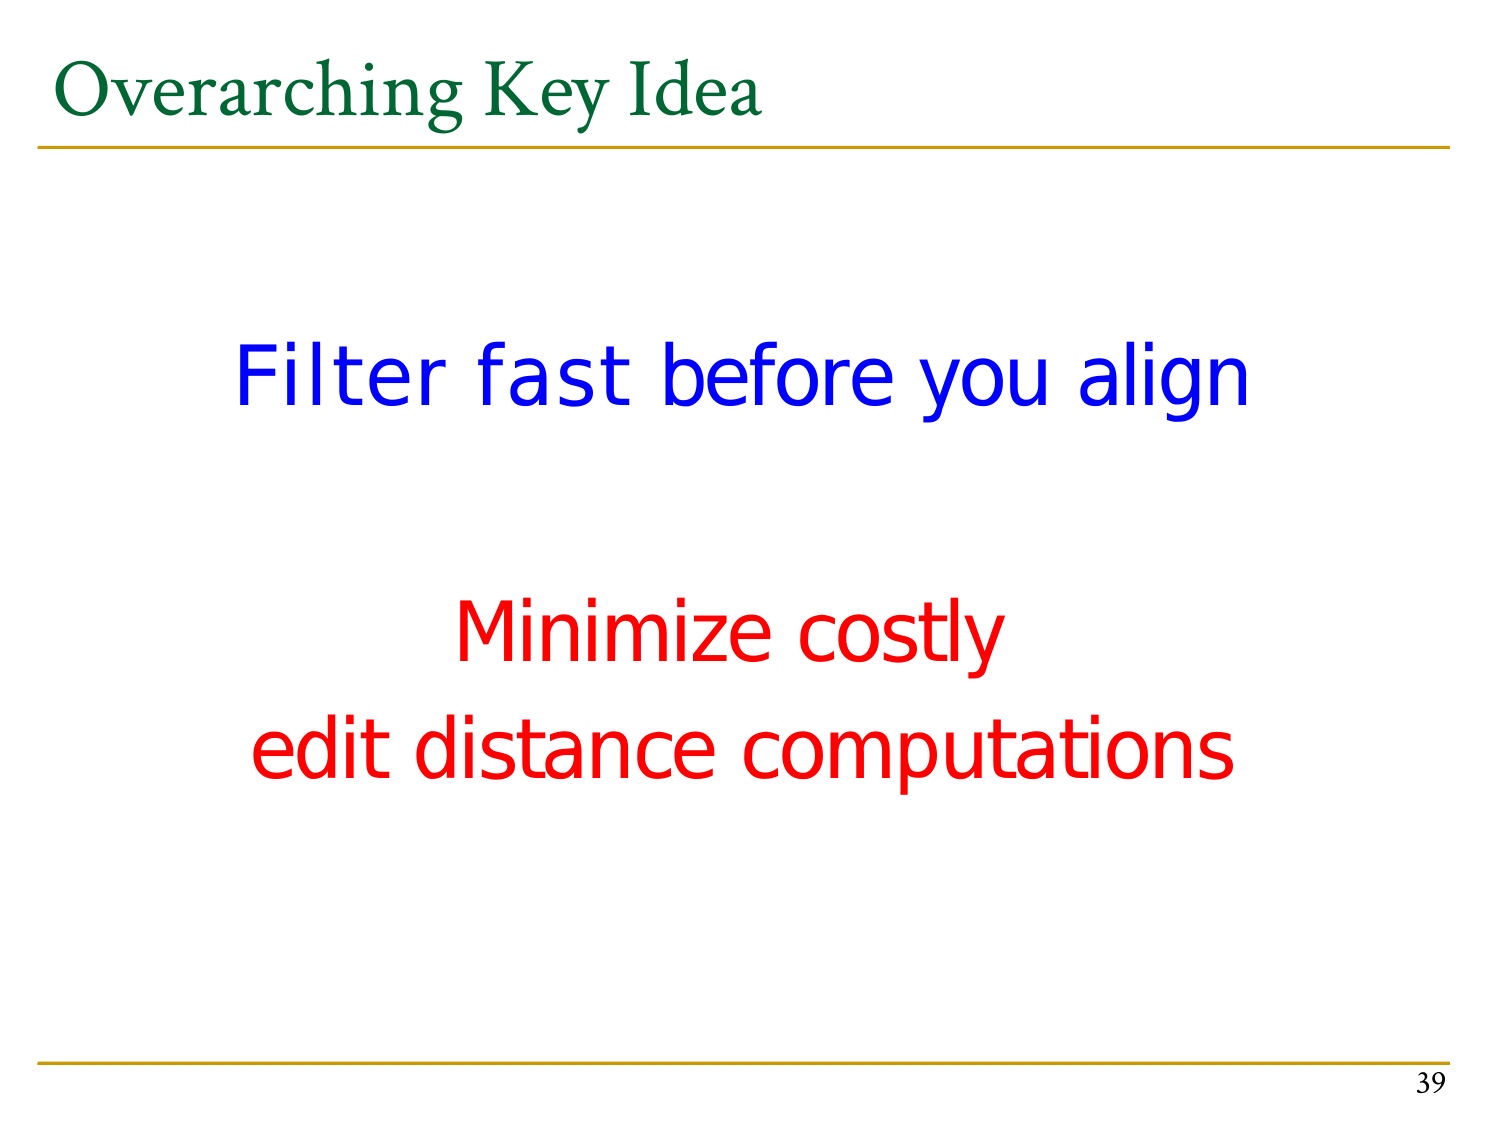

# Overarching Key Idea
Filter fast before you align

Minimize costly
edit distance computations
39